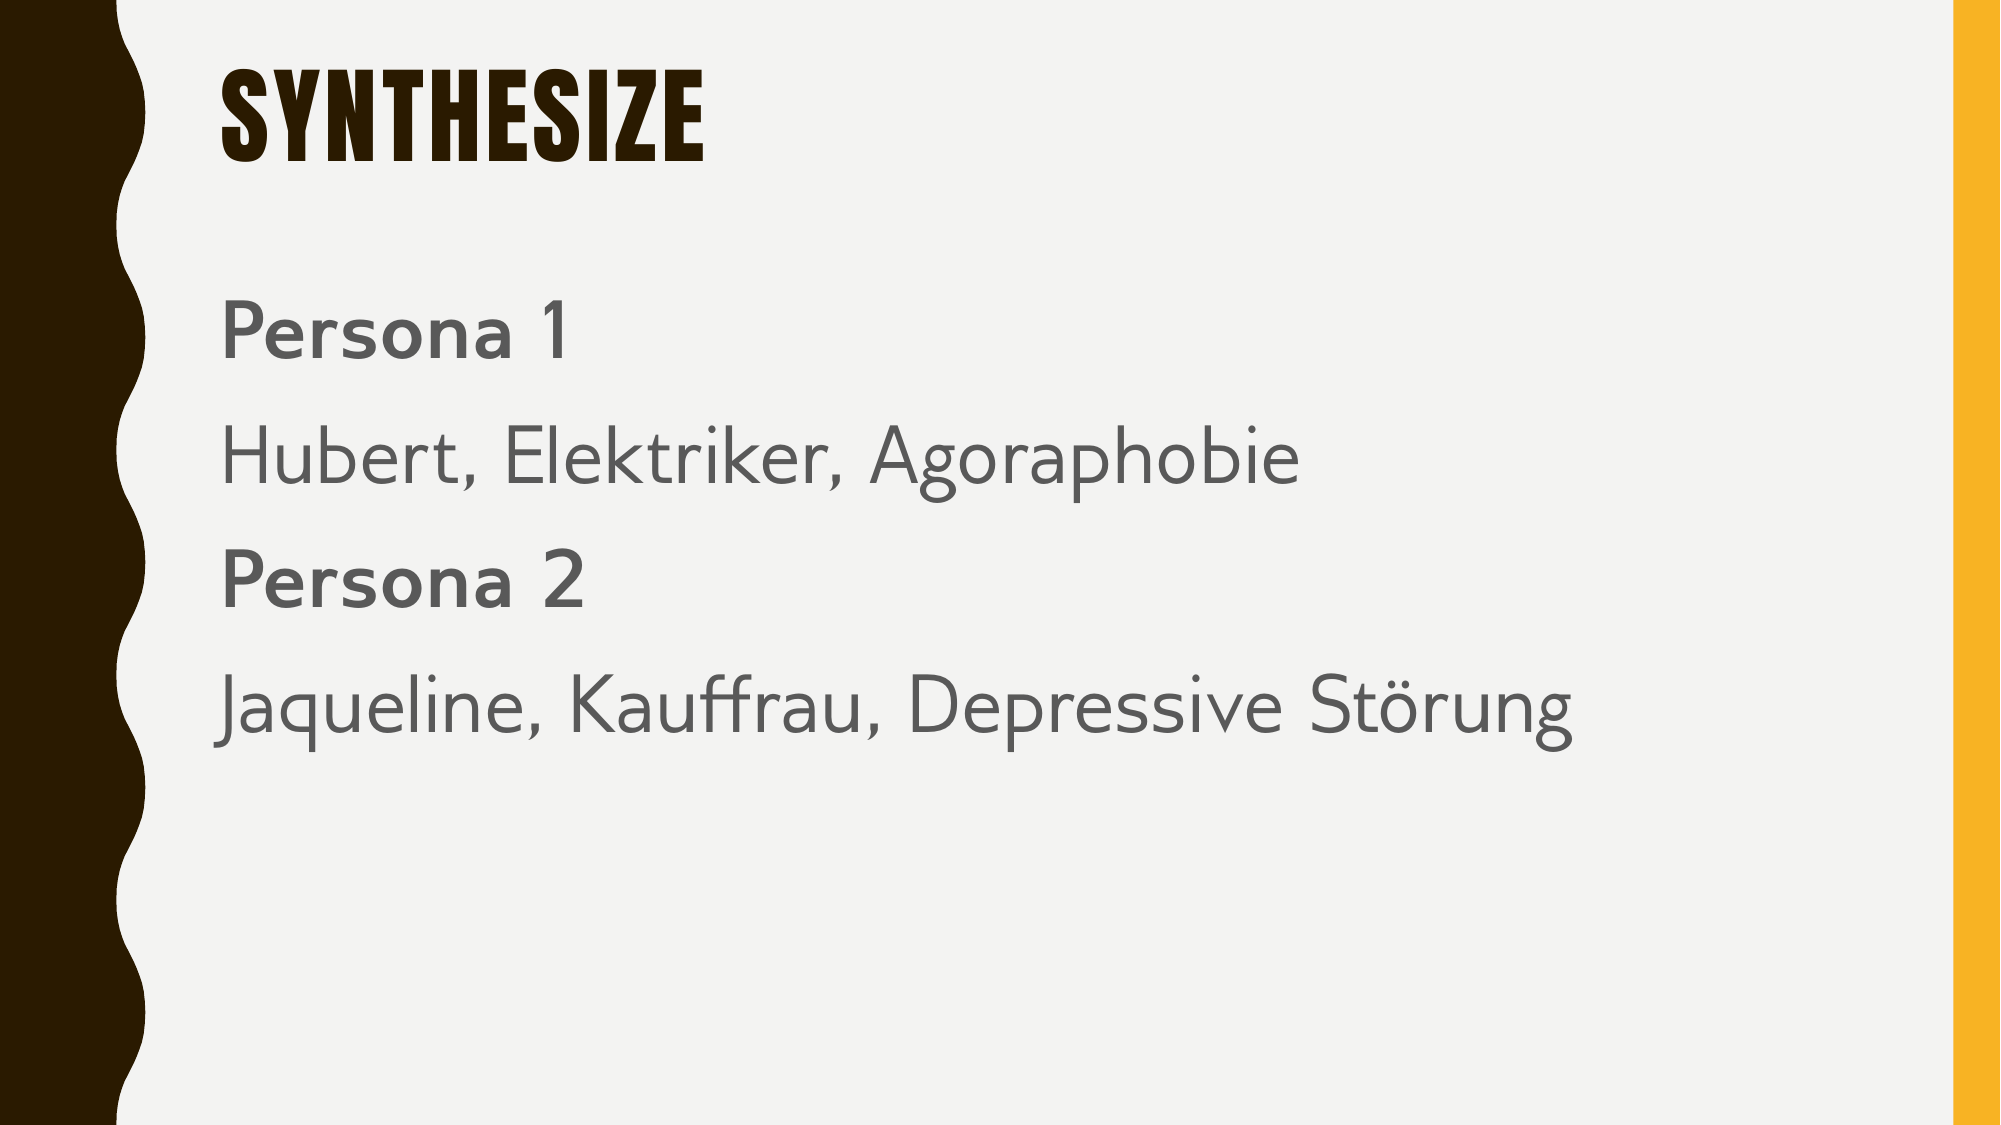

# Synthesize
Persona 1
Hubert, Elektriker, Agoraphobie
Persona 2
Jaqueline, Kauffrau, Depressive Störung